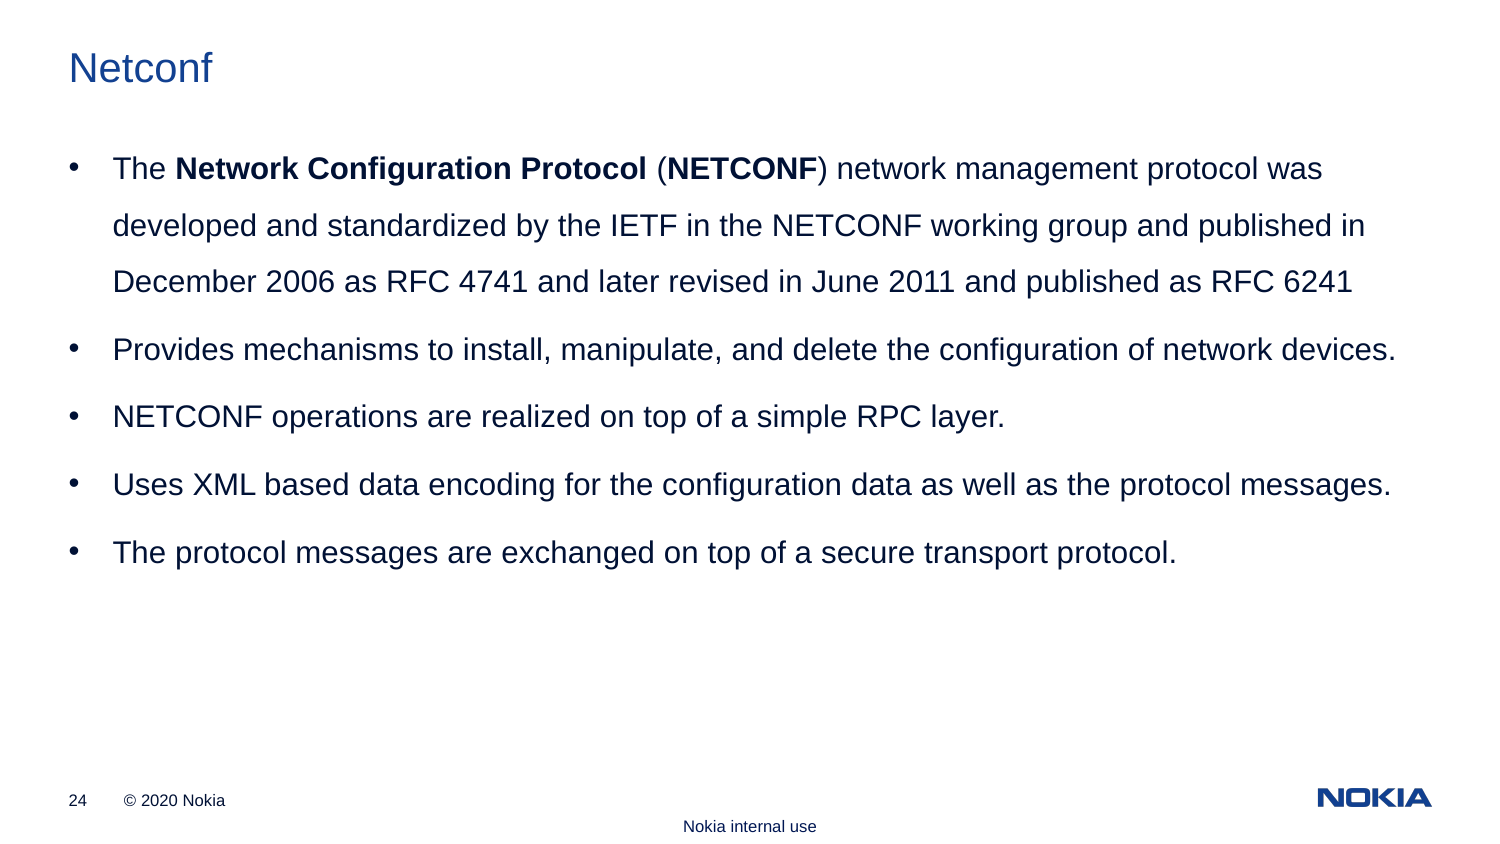

Netconf
The Network Configuration Protocol (NETCONF) network management protocol was developed and standardized by the IETF in the NETCONF working group and published in December 2006 as RFC 4741 and later revised in June 2011 and published as RFC 6241
Provides mechanisms to install, manipulate, and delete the configuration of network devices.
NETCONF operations are realized on top of a simple RPC layer.
Uses XML based data encoding for the configuration data as well as the protocol messages.
The protocol messages are exchanged on top of a secure transport protocol.